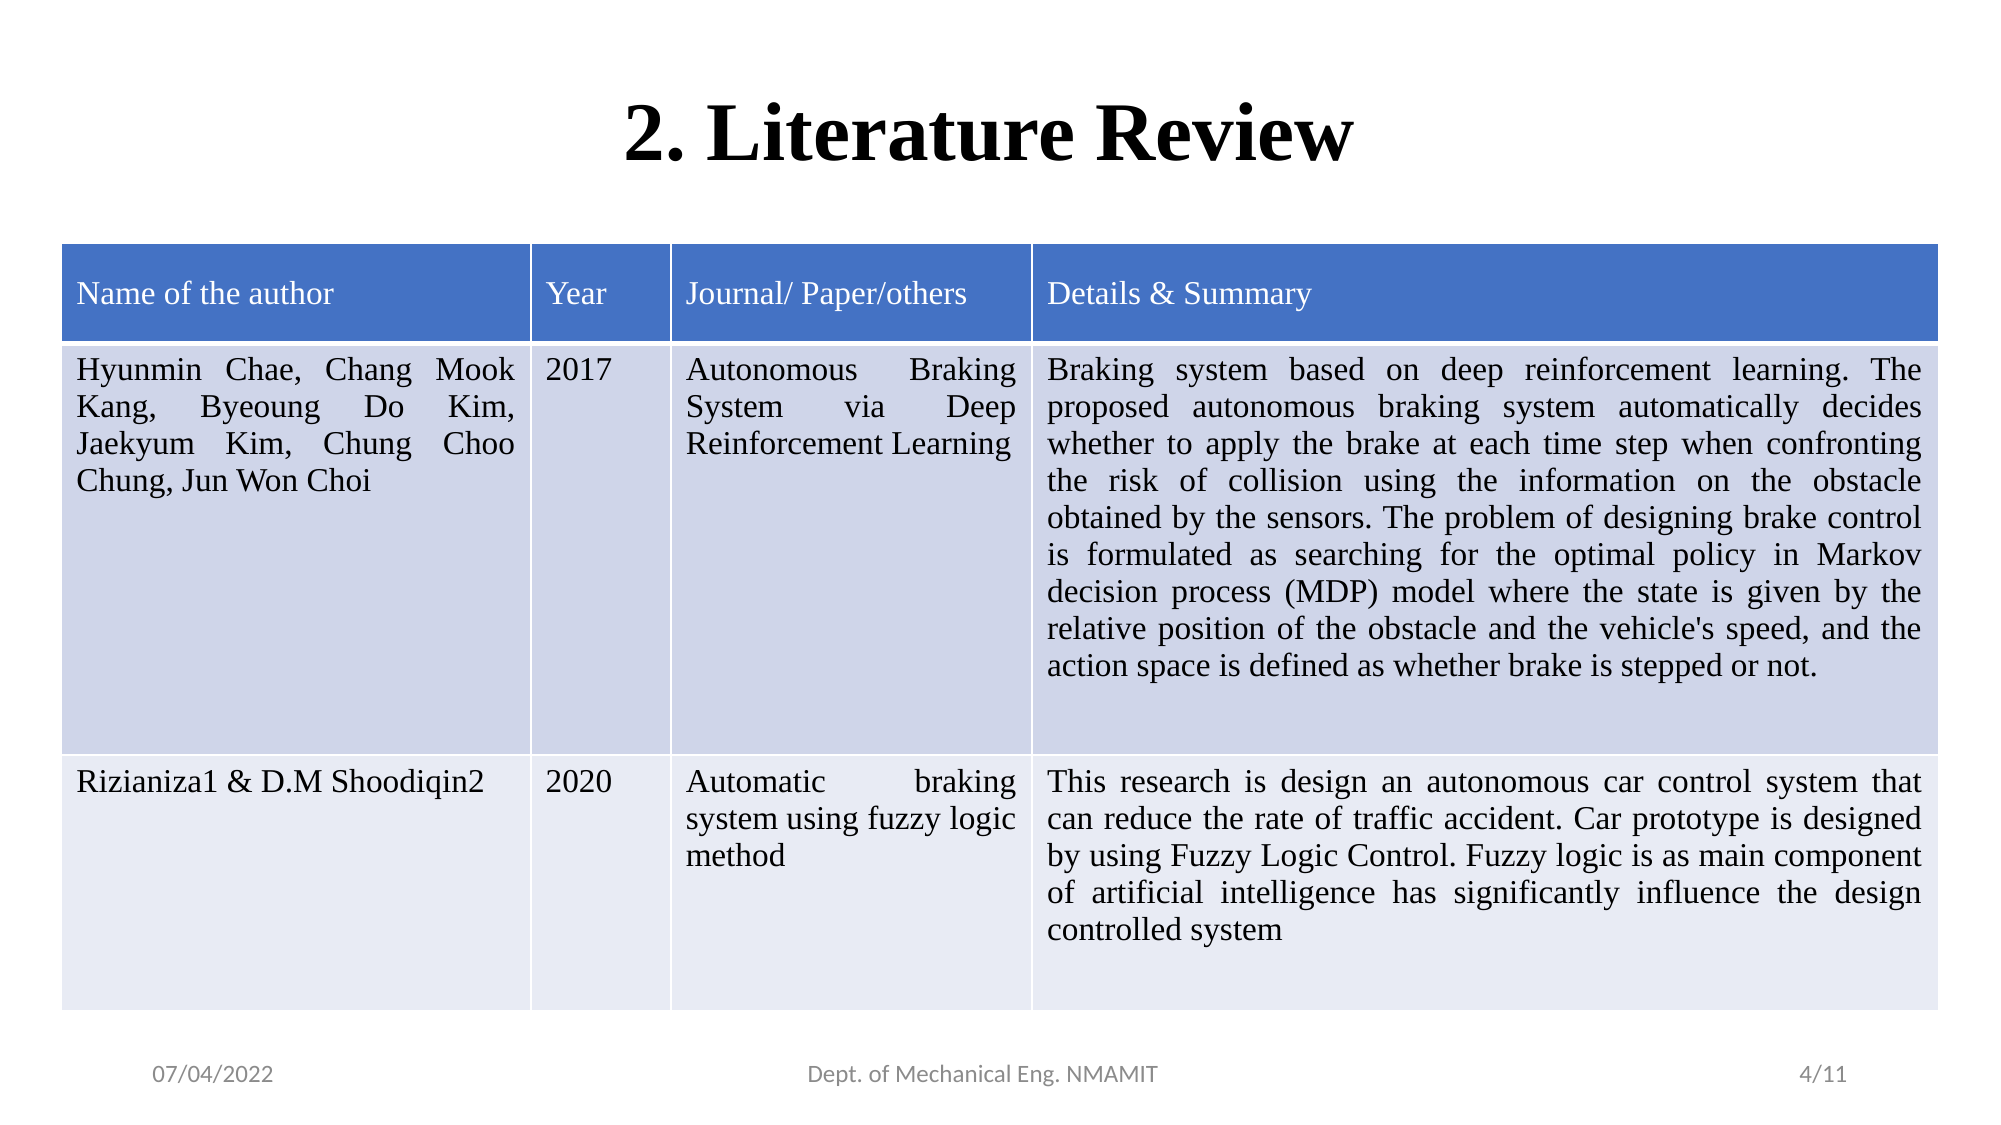

# 2. Literature Review
| Name of the author | Year | Journal/ Paper/others | Details & Summary |
| --- | --- | --- | --- |
| Hyunmin Chae, Chang Mook Kang, Byeoung Do Kim, Jaekyum Kim, Chung Choo Chung, Jun Won Choi | 2017 | Autonomous Braking System via Deep Reinforcement Learning | Braking system based on deep reinforcement learning. The proposed autonomous braking system automatically decides whether to apply the brake at each time step when confronting the risk of collision using the information on the obstacle obtained by the sensors. The problem of designing brake control is formulated as searching for the optimal policy in Markov decision process (MDP) model where the state is given by the relative position of the obstacle and the vehicle's speed, and the action space is defined as whether brake is stepped or not. |
| Rizianiza1 & D.M Shoodiqin2 | 2020 | Automatic braking system using fuzzy logic method | This research is design an autonomous car control system that can reduce the rate of traffic accident. Car prototype is designed by using Fuzzy Logic Control. Fuzzy logic is as main component of artificial intelligence has significantly influence the design controlled system |
4/11
Dept. of Mechanical Eng. NMAMIT
07/04/2022